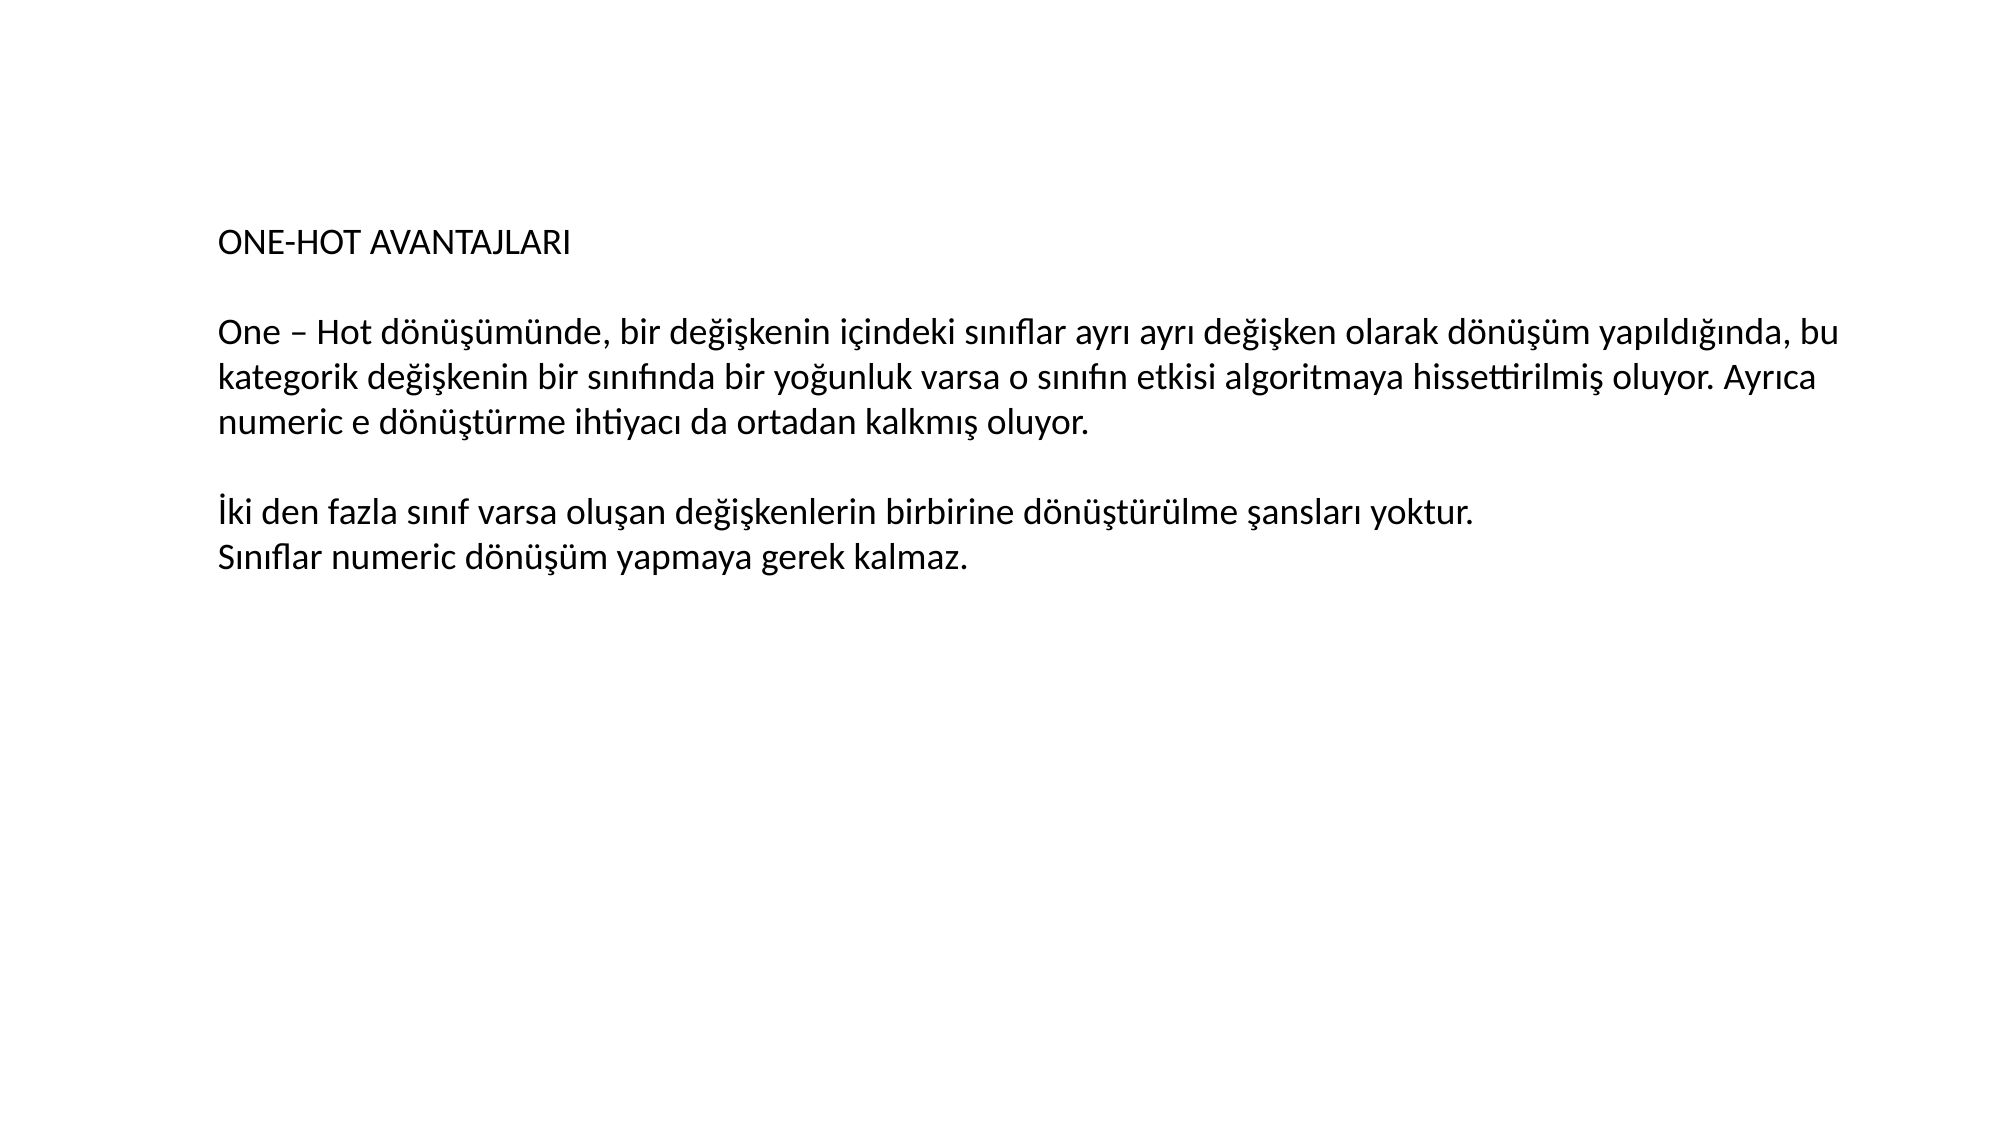

ONE-HOT AVANTAJLARI

One – Hot dönüşümünde, bir değişkenin içindeki sınıflar ayrı ayrı değişken olarak dönüşüm yapıldığında, bu kategorik değişkenin bir sınıfında bir yoğunluk varsa o sınıfın etkisi algoritmaya hissettirilmiş oluyor. Ayrıca numeric e dönüştürme ihtiyacı da ortadan kalkmış oluyor.

İki den fazla sınıf varsa oluşan değişkenlerin birbirine dönüştürülme şansları yoktur.
Sınıflar numeric dönüşüm yapmaya gerek kalmaz.